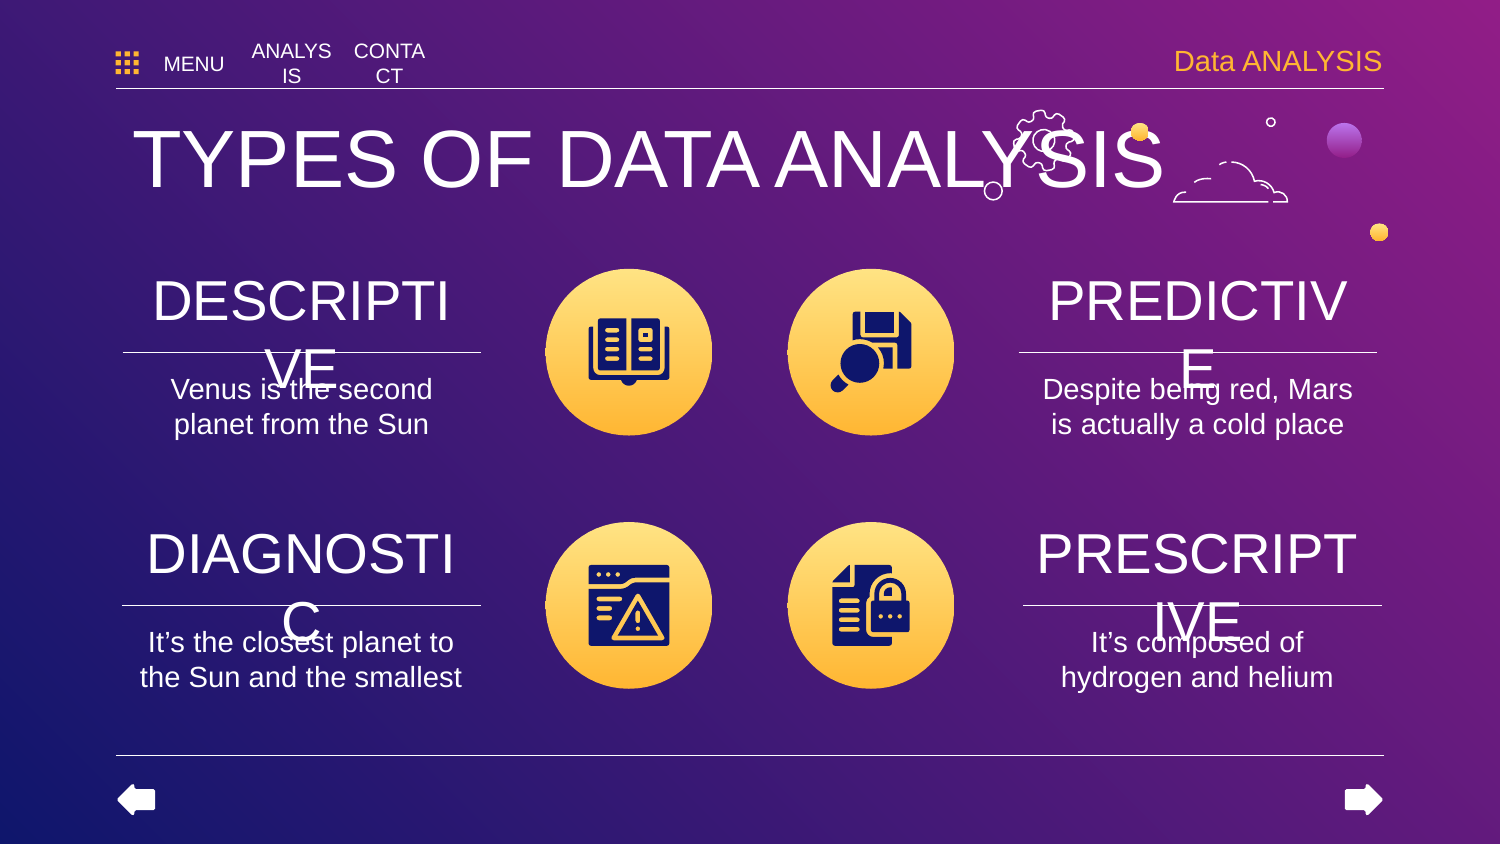

Data ANALYSIS
MENU
ANALYSIS
CONTACT

TYPES OF DATA ANALYSIS

DESCRIPTIVE
PREDICTIVE

Despite being red, Mars is actually a cold place
Venus is the second planet from the Sun
# DIAGNOSTIC
PRESCRIPTIVE

It’s the closest planet to the Sun and the smallest
It’s composed of hydrogen and helium